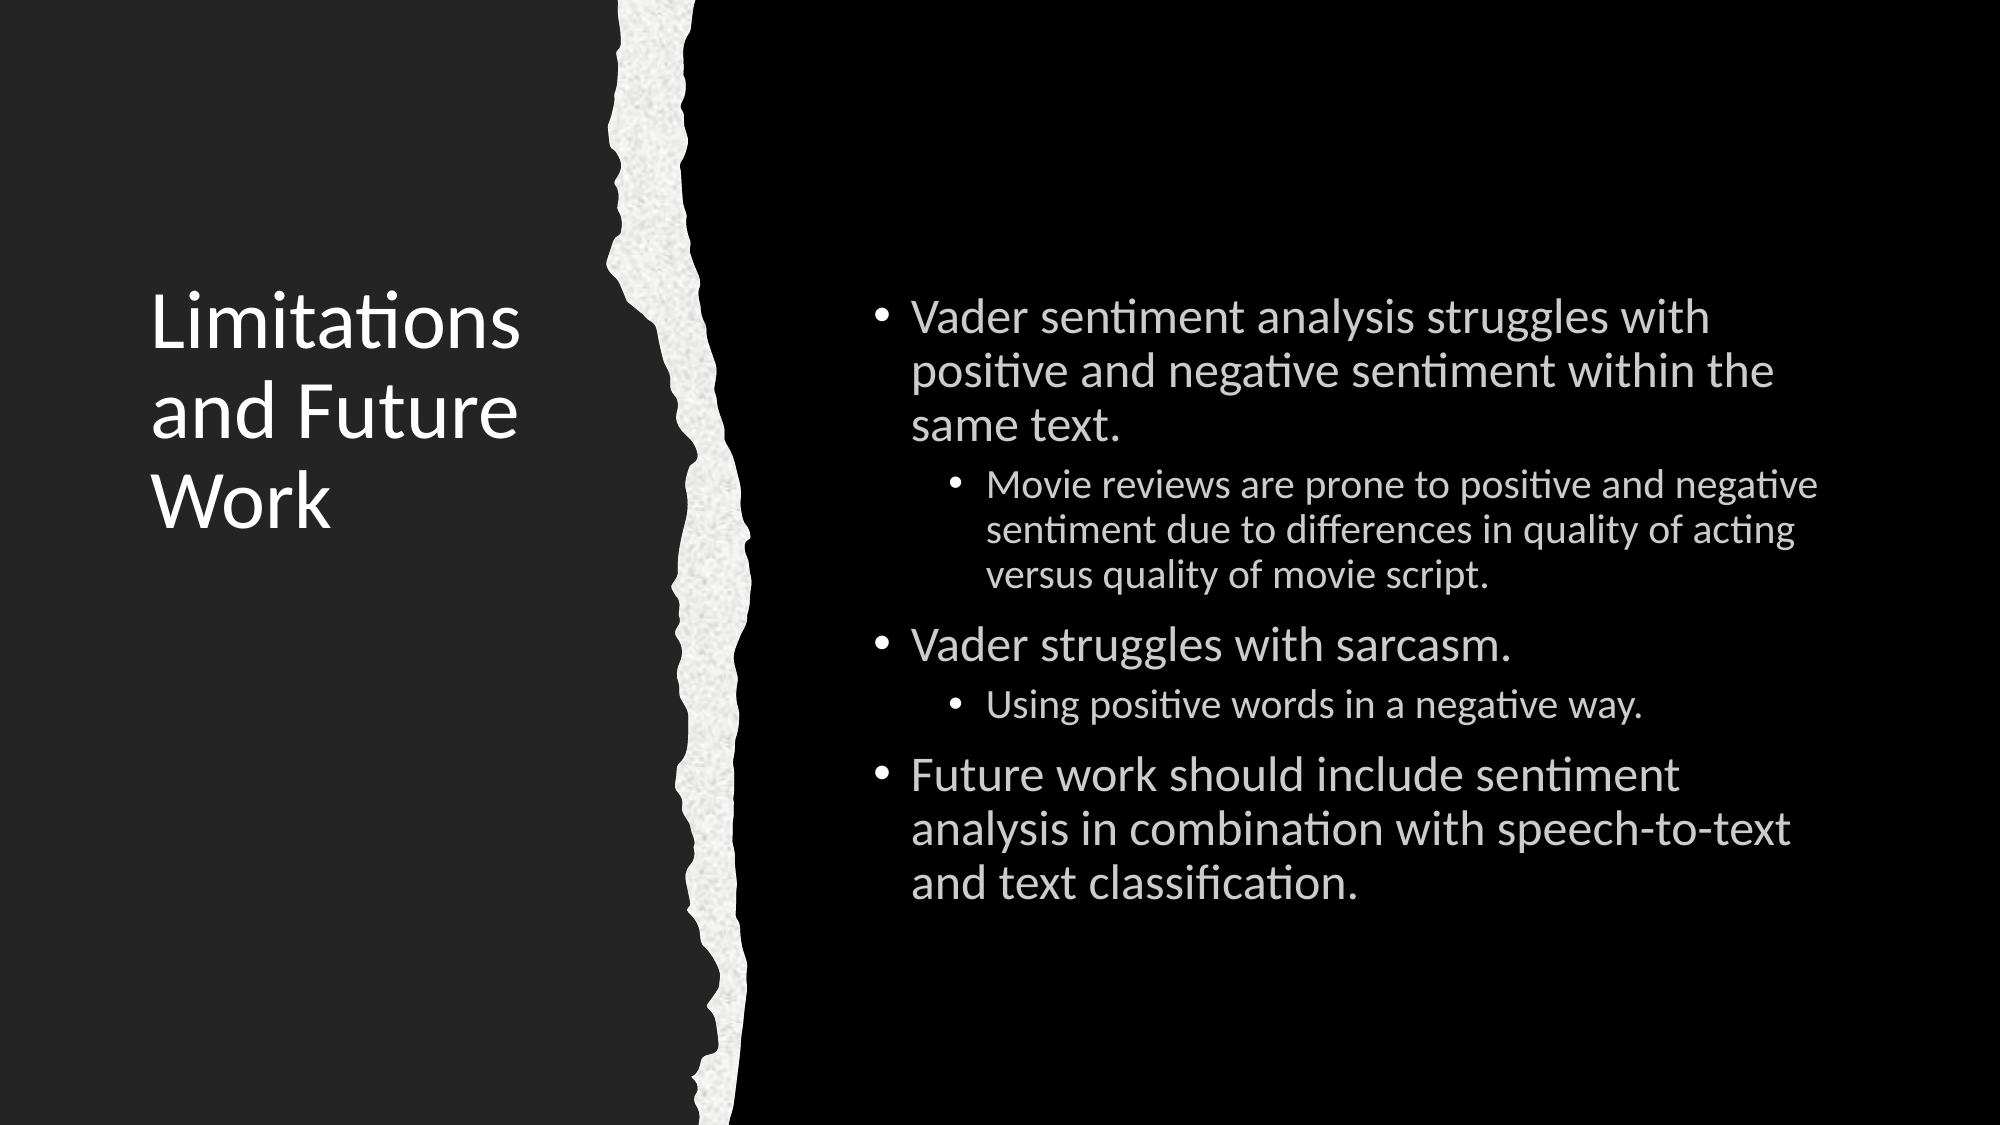

# Limitations and Future Work
Vader sentiment analysis struggles with positive and negative sentiment within the same text.
Movie reviews are prone to positive and negative sentiment due to differences in quality of acting versus quality of movie script.
Vader struggles with sarcasm.
Using positive words in a negative way.
Future work should include sentiment analysis in combination with speech-to-text and text classification.